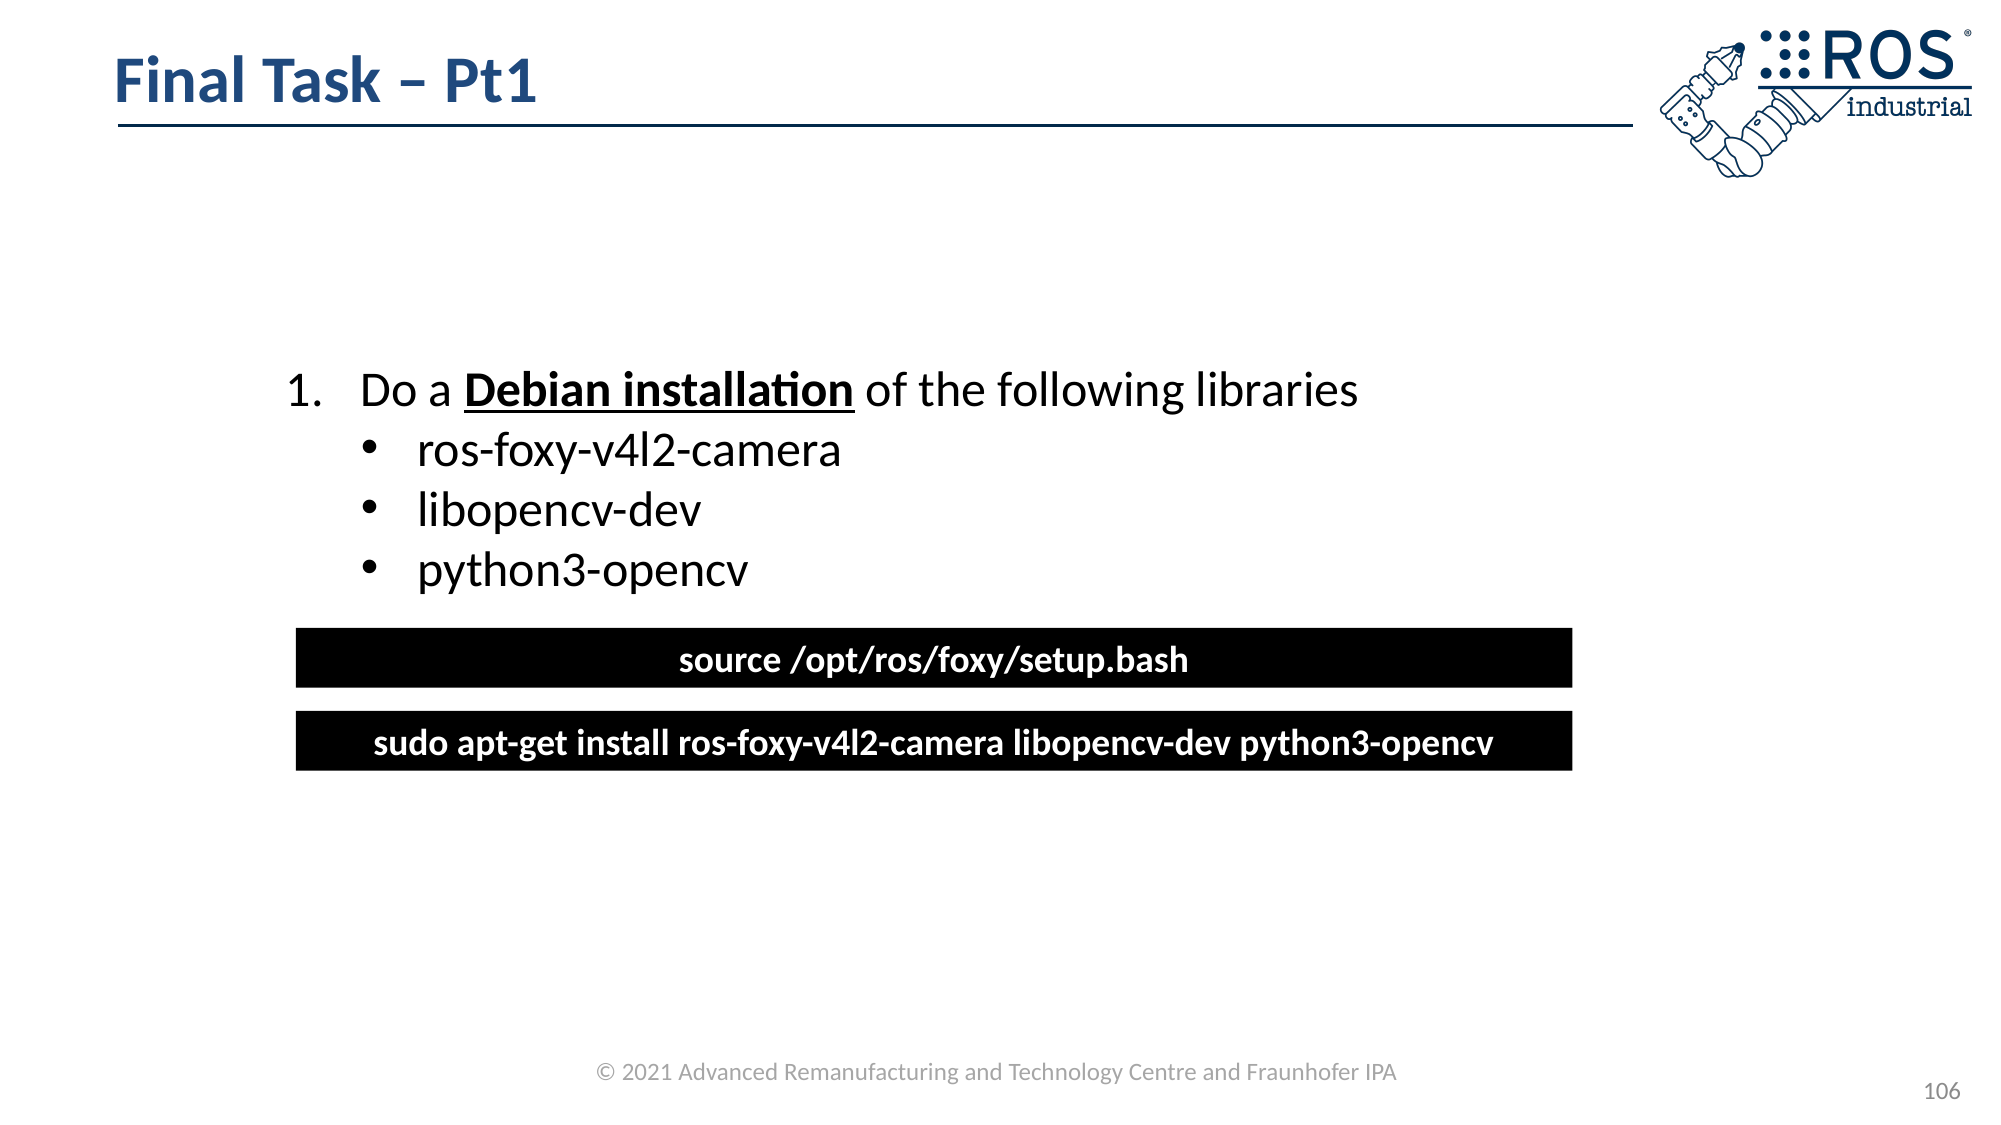

# Final Task – Pt1

Do a Debian installation of the following libraries
ros-foxy-v4l2-camera
libopencv-dev
python3-opencv
source /opt/ros/foxy/setup.bash
sudo apt-get install ros-foxy-v4l2-camera libopencv-dev python3-opencv
106